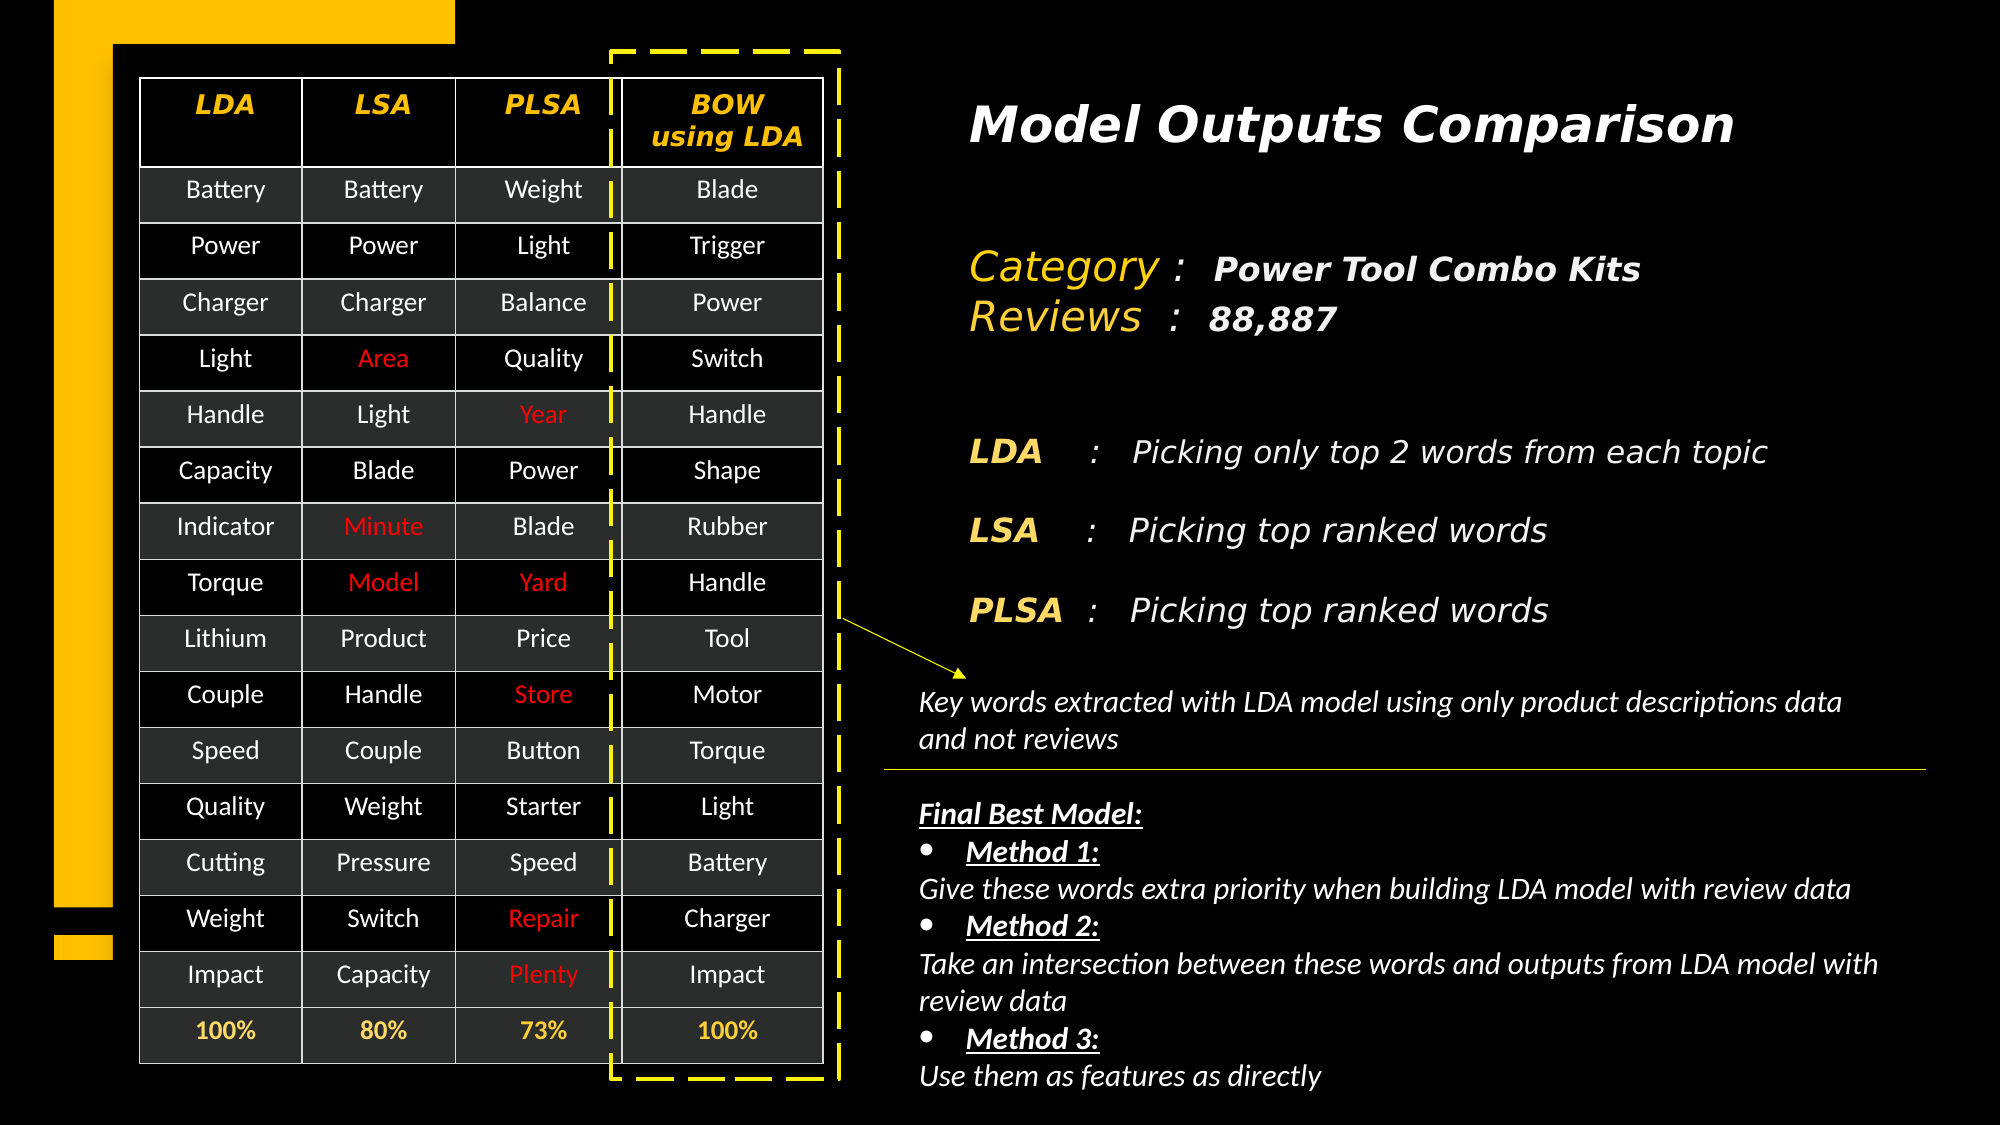

| LDA​ | LSA​ | PLSA​ | BOW using LDA |
| --- | --- | --- | --- |
| Battery​ | Battery | Weight​ | Blade |
| Power​ | Power​ | Light​ | Trigger |
| Charger | Charger​ | Balance​ | Power |
| Light​ | Area | Quality | Switch |
| Handle​ | Light | Year | Handle |
| Capacity​ | Blade | Power​ | Shape |
| Indicator | Minute​ | Blade | Rubber |
| Torque | Model​ | Yard​ | Handle |
| Lithium​ | Product​ | Price​ | Tool |
| Couple | Handle | Store​ | Motor |
| Speed​ | Couple | Button | Torque |
| Quality | Weight​ | Start​er | Light |
| Cutting | Pressure | Speed​ | Battery |
| Weight | Switch | Repair | Charger |
| Impact | Capacity​ | Plenty​ | Impact |
| 100% | 80% | 73% | 100% |
Model Outputs Comparison
Category :  Power Tool Combo Kits
Reviews  :  88,887

LDA    :   Picking only top 2 words from each topic

LSA    :   Picking top ranked words

PLSA  :   Picking top ranked words
Key words extracted with LDA model using only product descriptions data and not reviews

Final Best Model:
Method 1:
Give these words extra priority when building LDA model with review data
Method 2:
Take an intersection between these words and outputs from LDA model with review data
Method 3:
Use them as features as directly